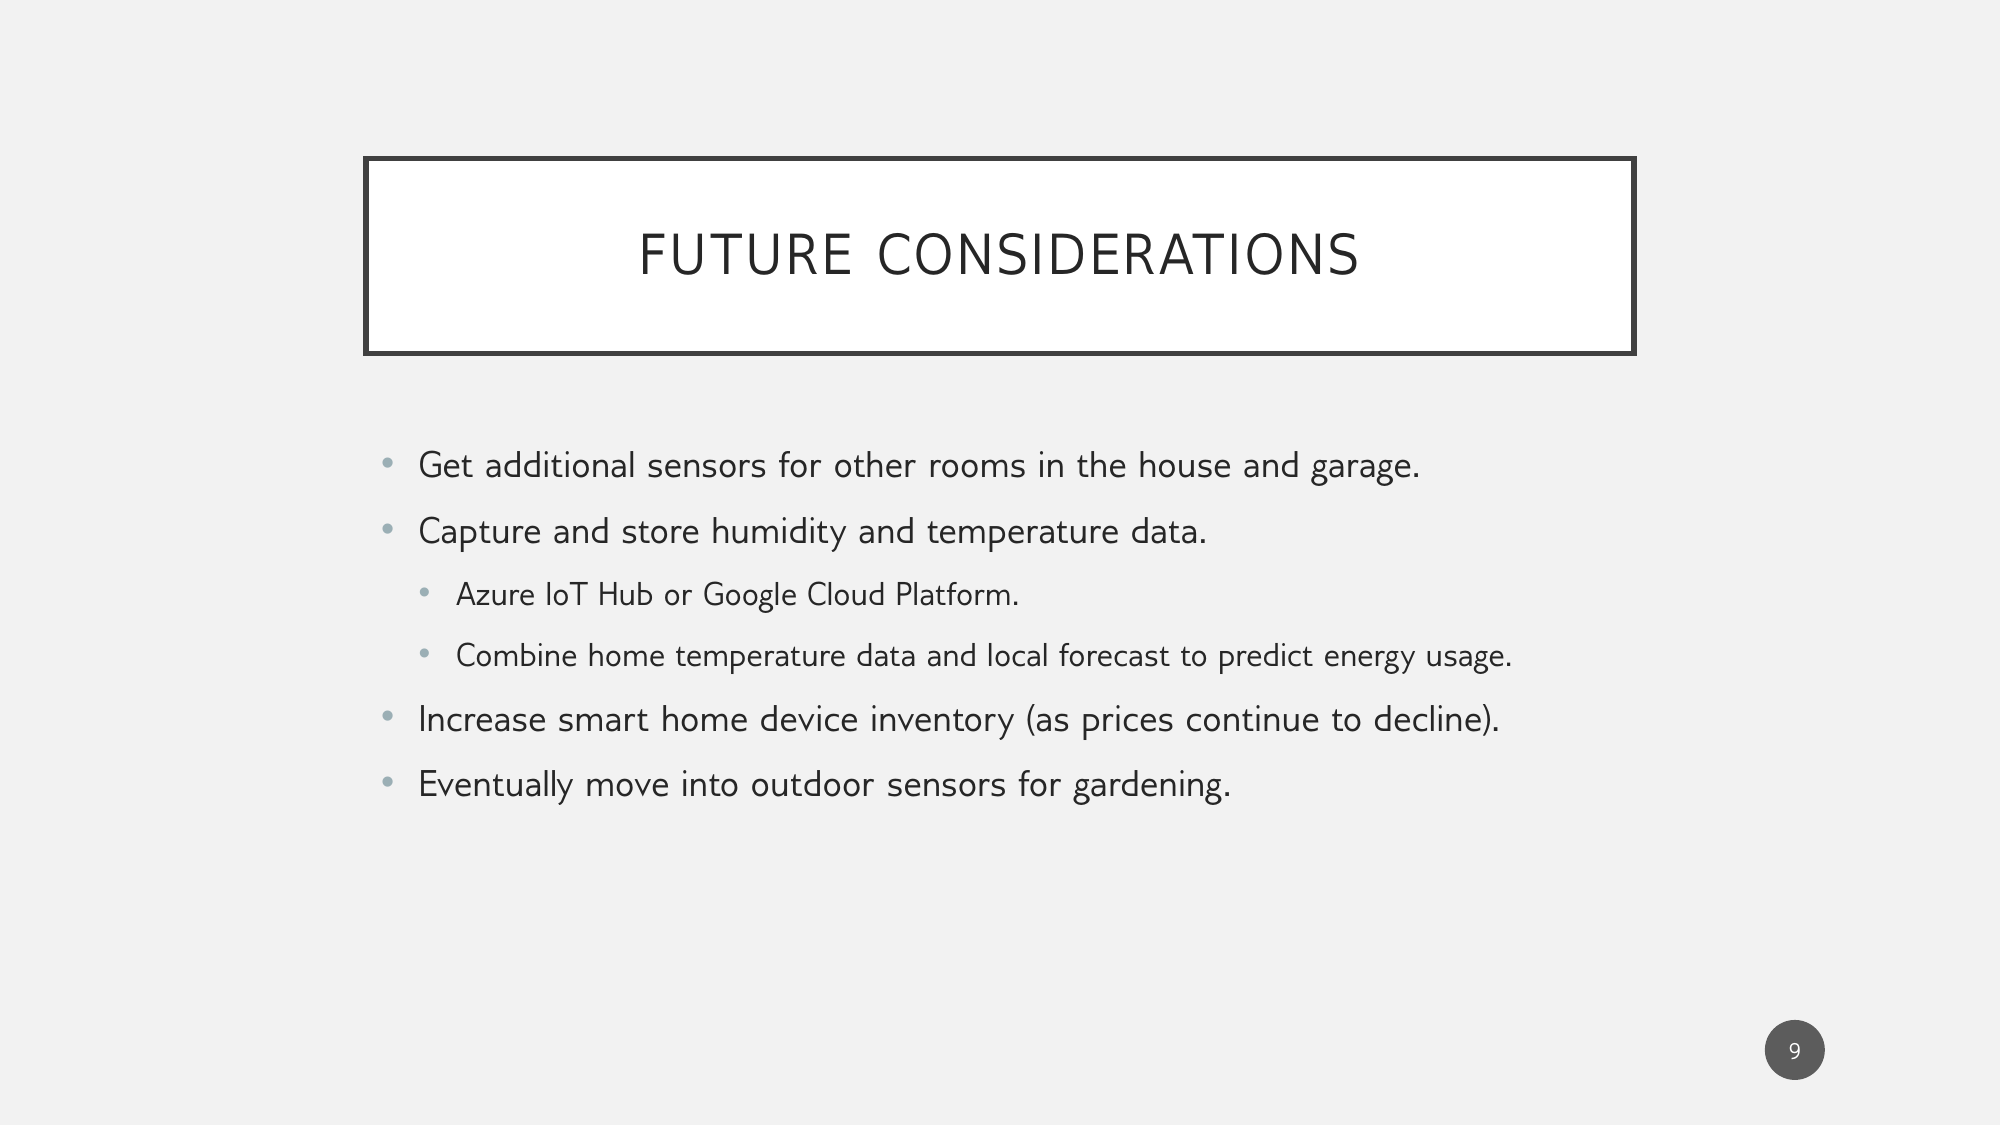

# Future considerations
Get additional sensors for other rooms in the house and garage.
Capture and store humidity and temperature data.
Azure IoT Hub or Google Cloud Platform.
Combine home temperature data and local forecast to predict energy usage.
Increase smart home device inventory (as prices continue to decline).
Eventually move into outdoor sensors for gardening.

9